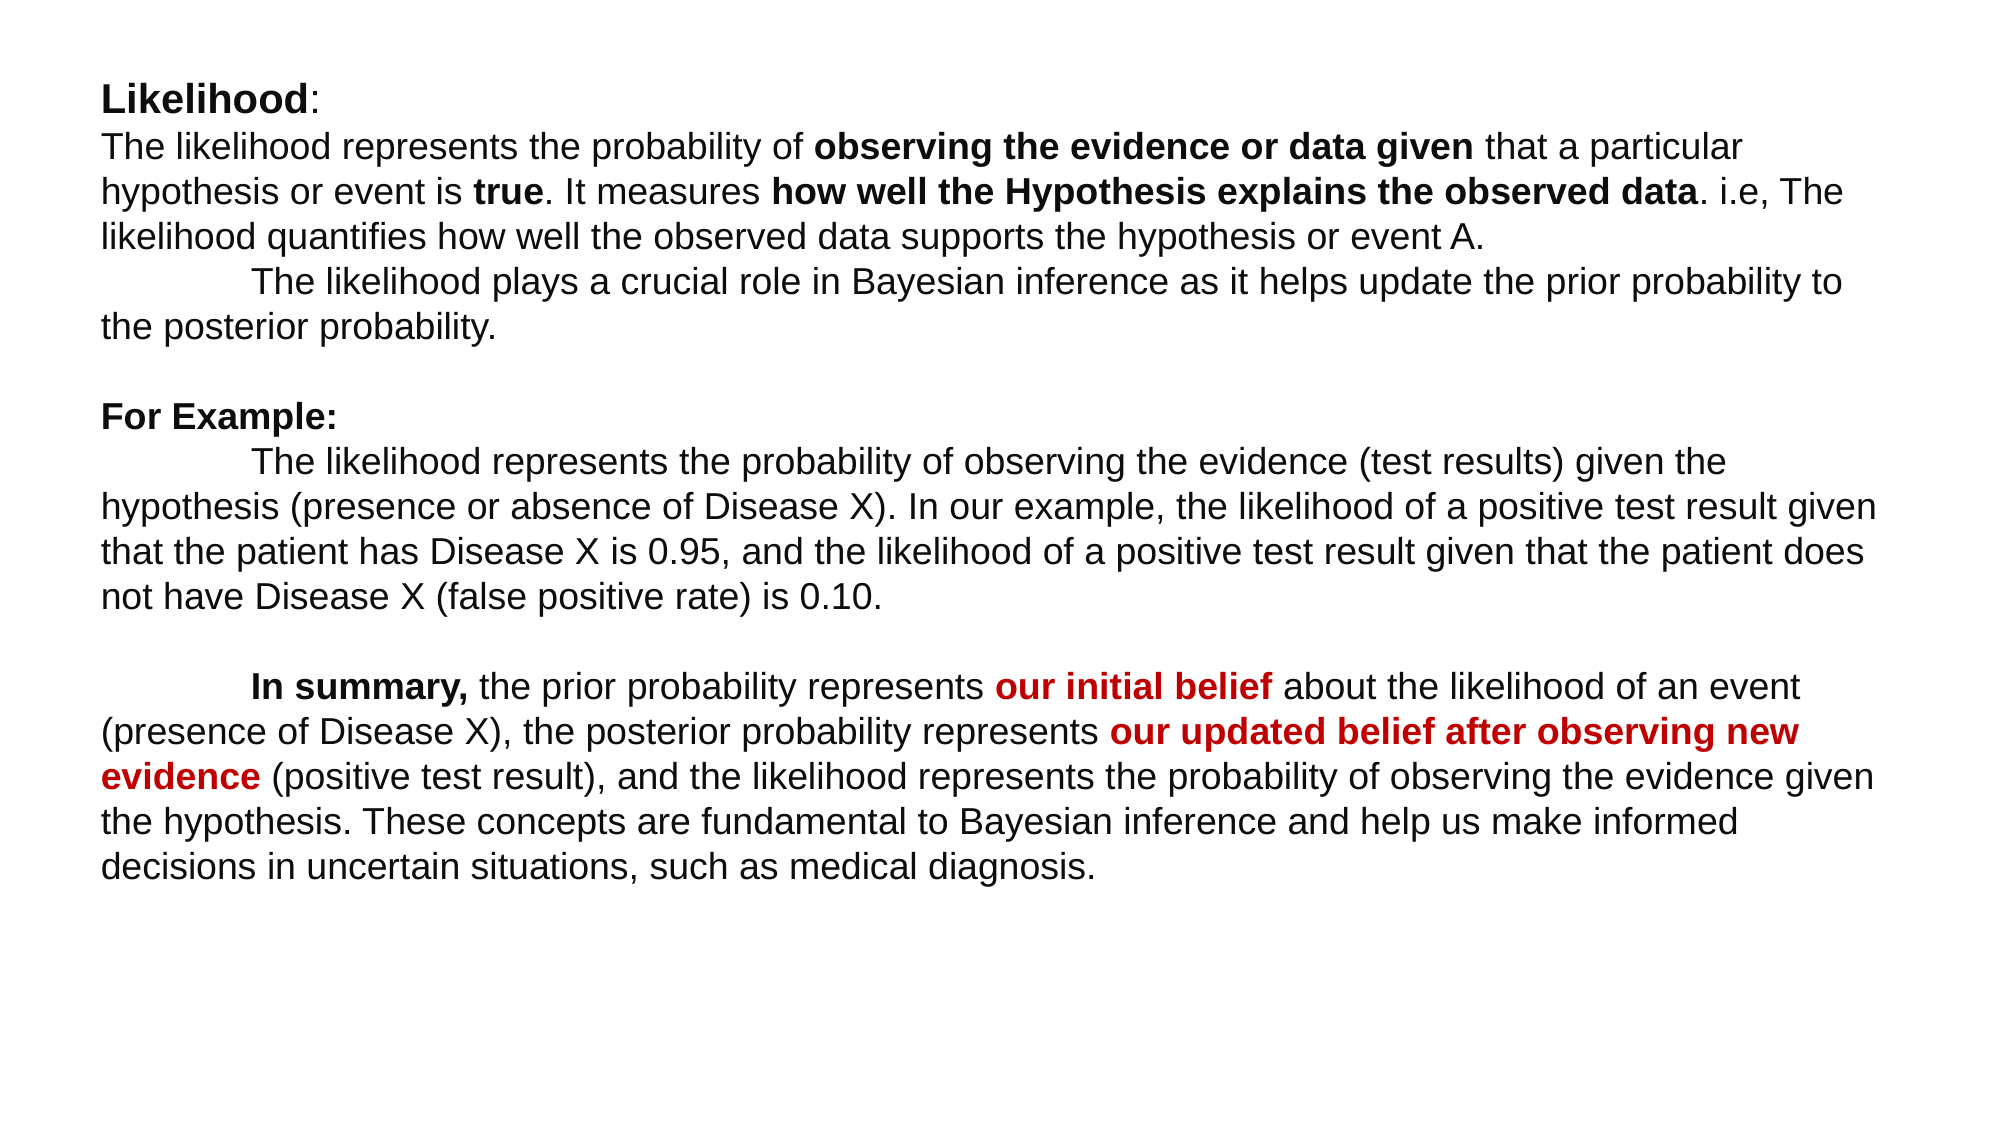

Likelihood:
The likelihood represents the probability of observing the evidence or data given that a particular hypothesis or event is true. It measures how well the Hypothesis explains the observed data. i.e, The likelihood quantifies how well the observed data supports the hypothesis or event A.
	The likelihood plays a crucial role in Bayesian inference as it helps update the prior probability to the posterior probability.

For Example:
	The likelihood represents the probability of observing the evidence (test results) given the hypothesis (presence or absence of Disease X). In our example, the likelihood of a positive test result given that the patient has Disease X is 0.95, and the likelihood of a positive test result given that the patient does not have Disease X (false positive rate) is 0.10.

	In summary, the prior probability represents our initial belief about the likelihood of an event (presence of Disease X), the posterior probability represents our updated belief after observing new evidence (positive test result), and the likelihood represents the probability of observing the evidence given the hypothesis. These concepts are fundamental to Bayesian inference and help us make informed decisions in uncertain situations, such as medical diagnosis.